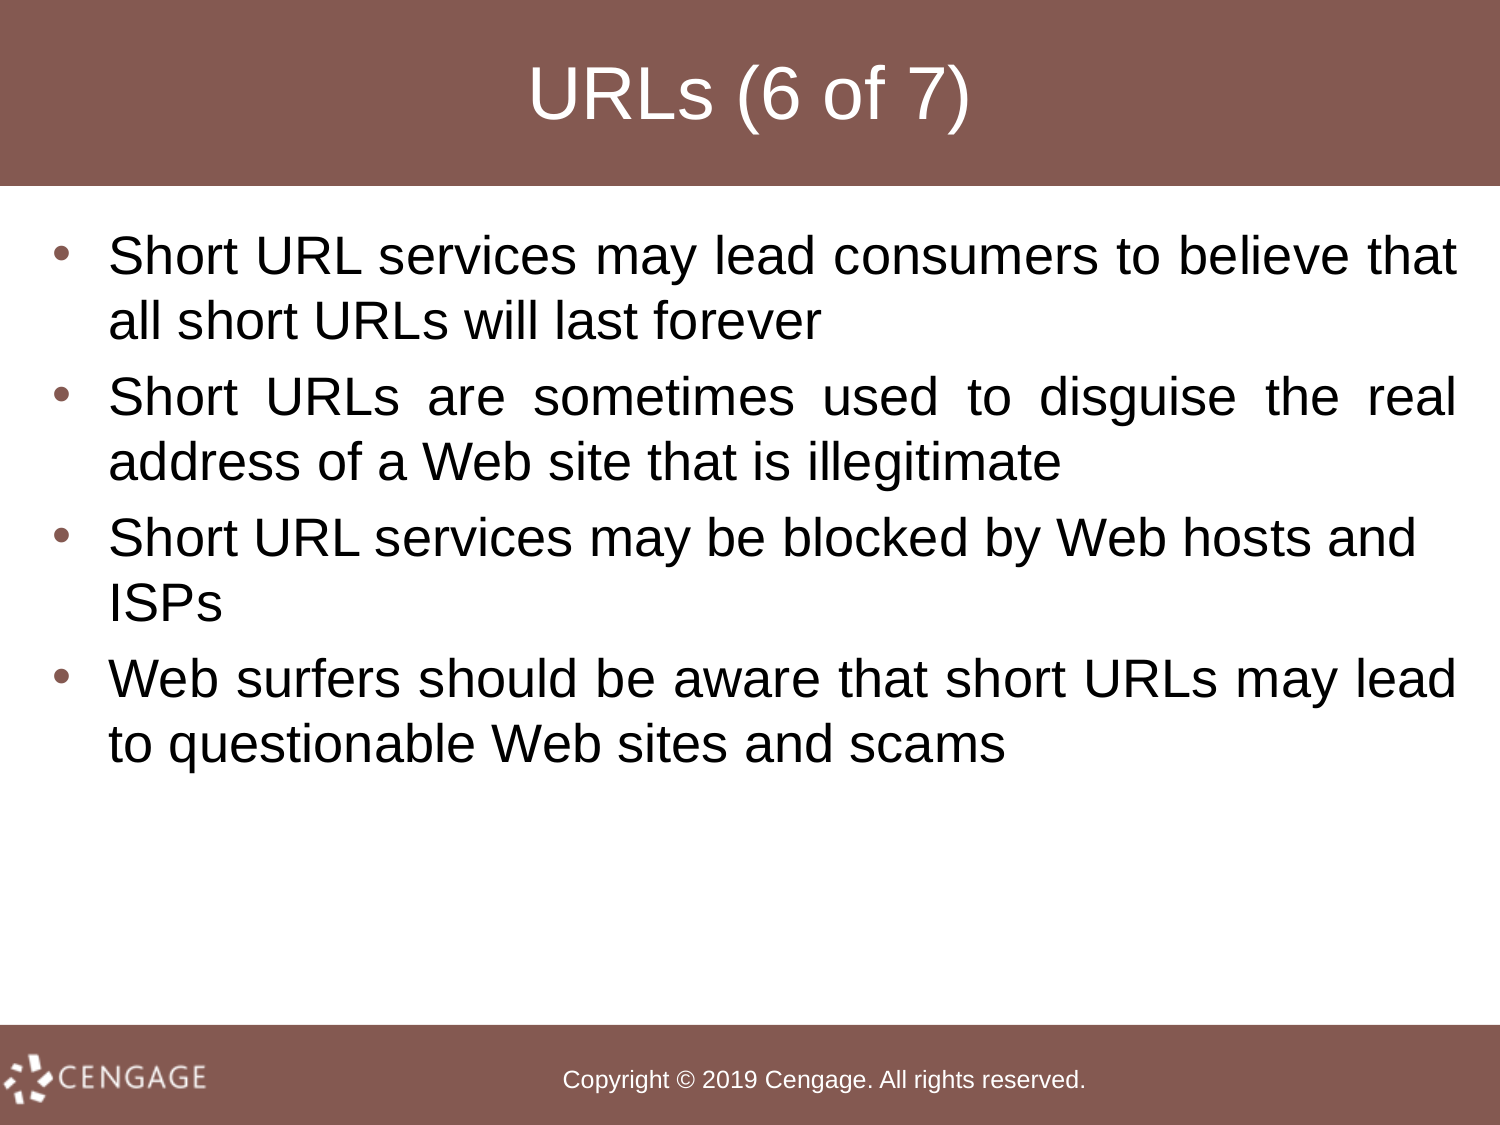

# URLs (6 of 7)
Short URL services may lead consumers to believe that all short URLs will last forever
Short URLs are sometimes used to disguise the real address of a Web site that is illegitimate
Short URL services may be blocked by Web hosts and ISPs
Web surfers should be aware that short URLs may lead to questionable Web sites and scams